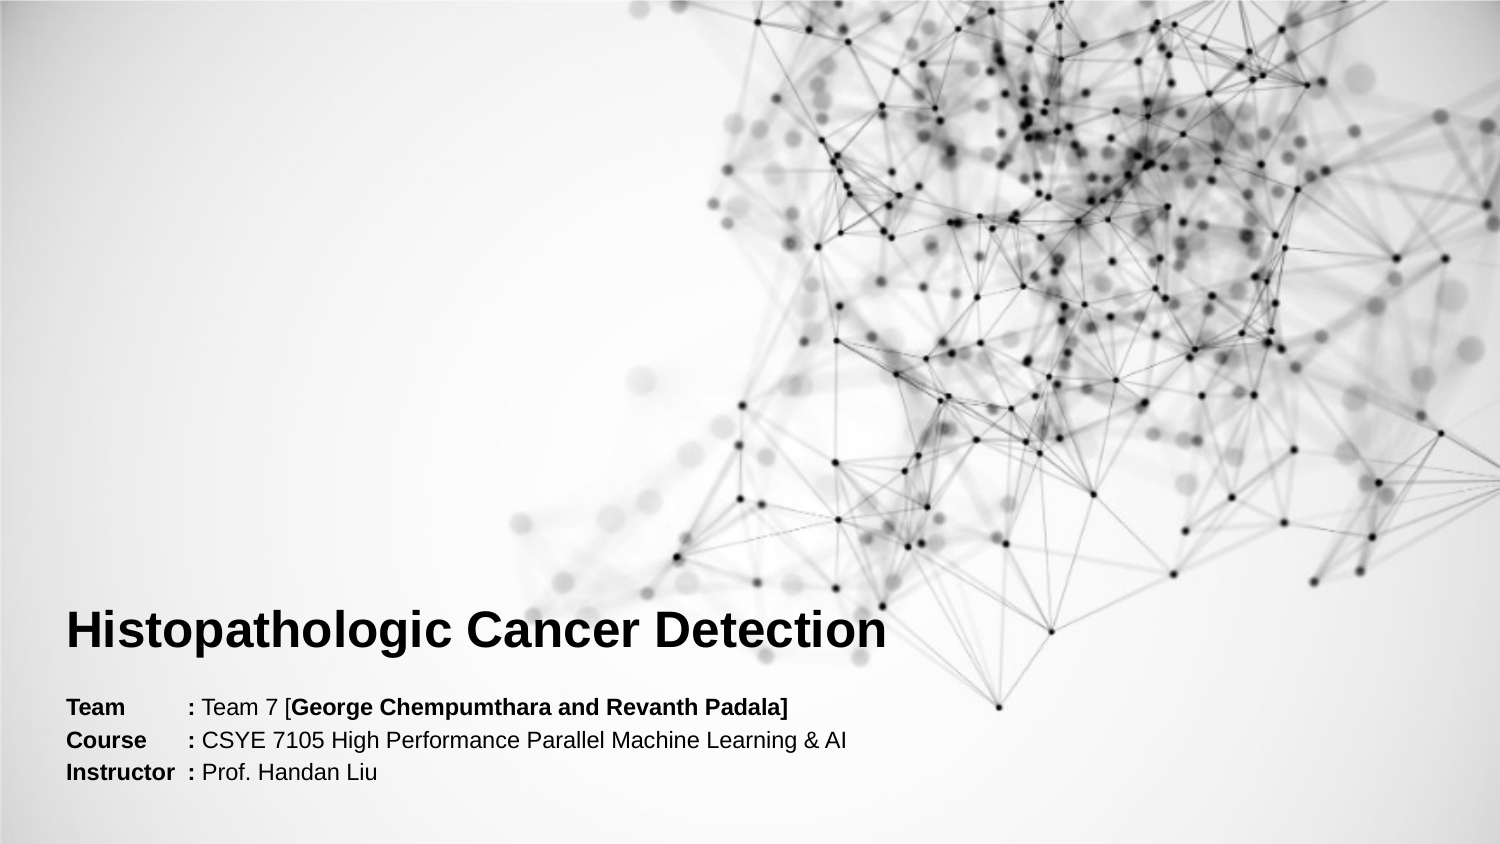

# Histopathologic Cancer Detection
Team	: Team 7 [George Chempumthara and Revanth Padala]
Course	: CSYE 7105 High Performance Parallel Machine Learning & AI
Instructor	: Prof. Handan Liu